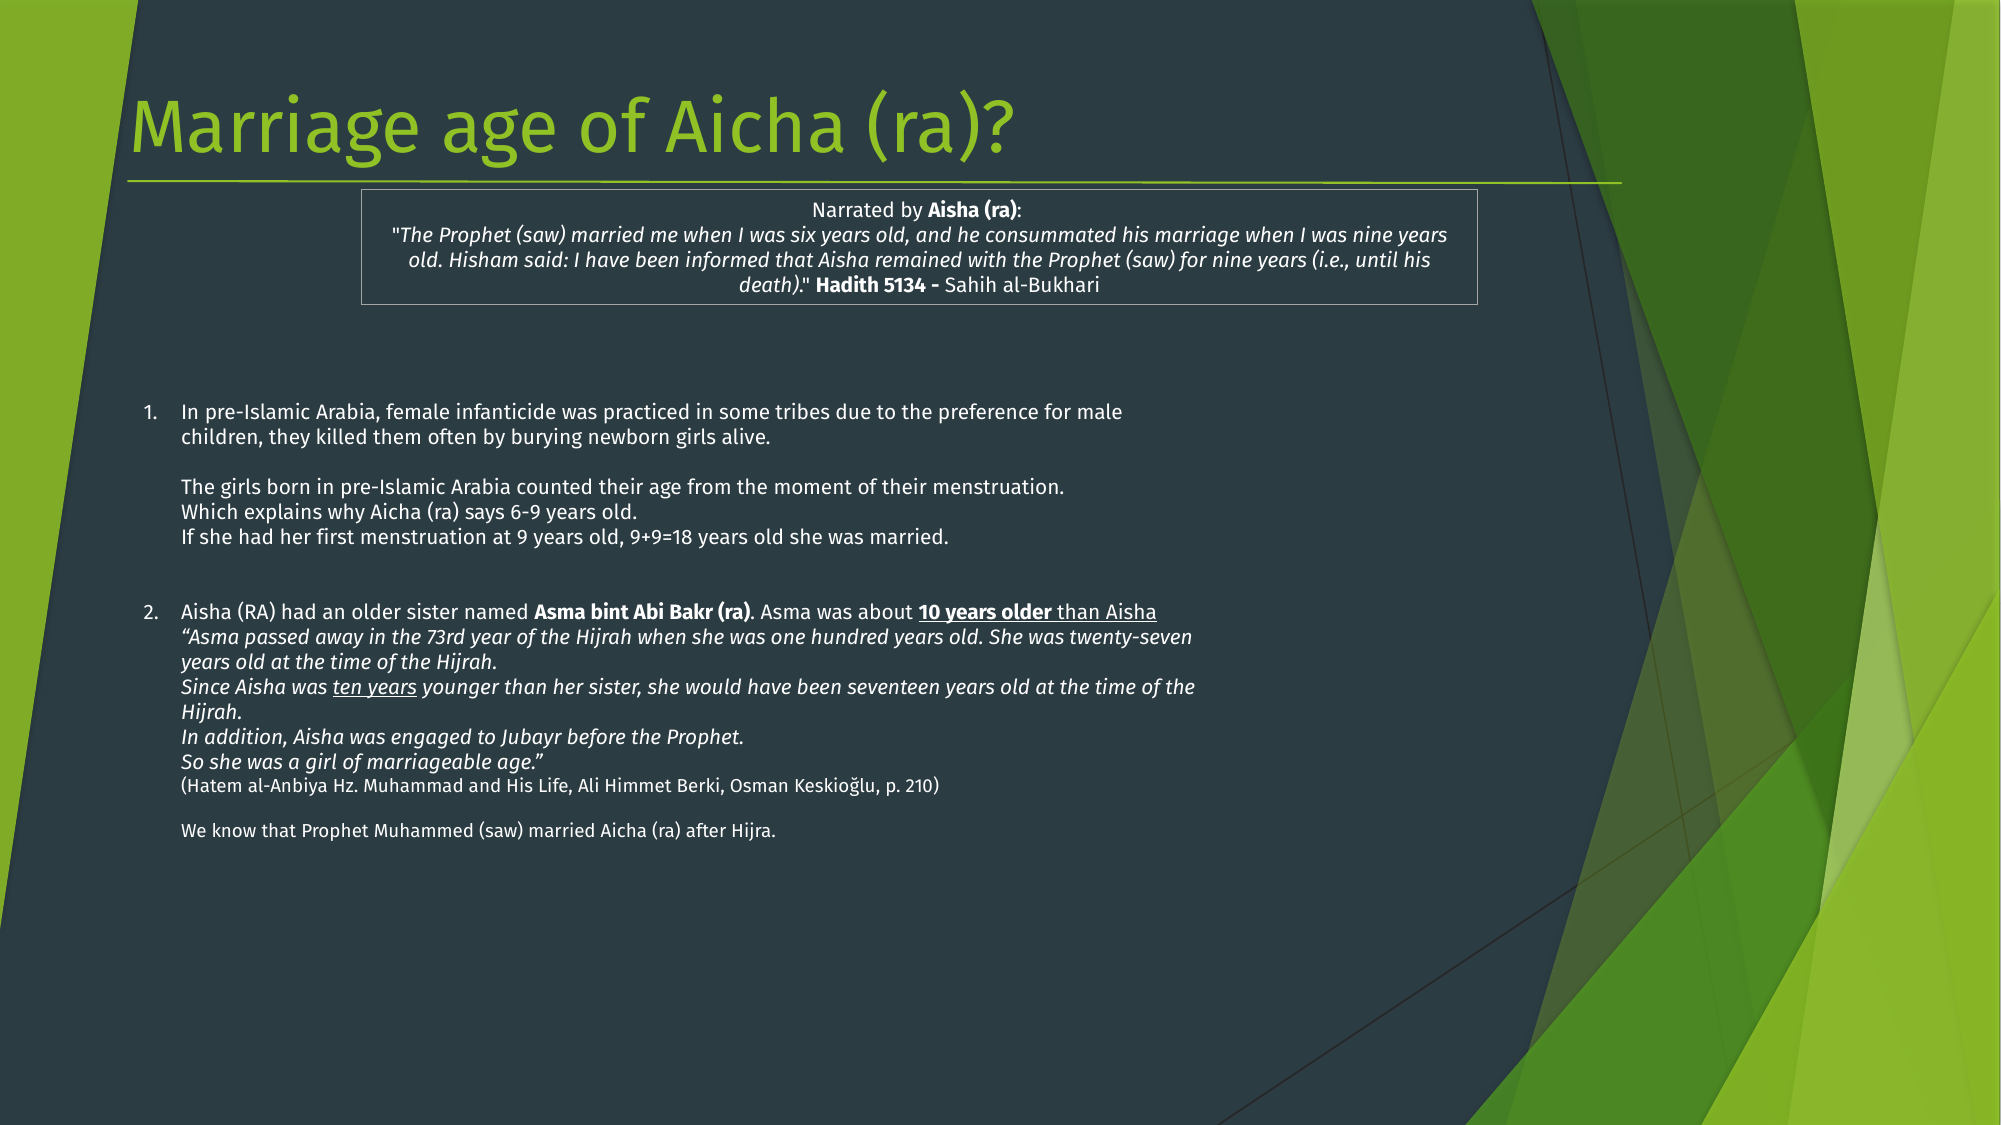

# Marriage age of Aicha (ra)?
Narrated by Aisha (ra):
"The Prophet (saw) married me when I was six years old, and he consummated his marriage when I was nine years old. Hisham said: I have been informed that Aisha remained with the Prophet (saw) for nine years (i.e., until his death)." Hadith 5134 - Sahih al-Bukhari
In pre-Islamic Arabia, female infanticide was practiced in some tribes due to the preference for male children, they killed them often by burying newborn girls alive.
The girls born in pre-Islamic Arabia counted their age from the moment of their menstruation.
Which explains why Aicha (ra) says 6-9 years old.
If she had her first menstruation at 9 years old, 9+9=18 years old she was married.

Aisha (RA) had an older sister named Asma bint Abi Bakr (ra). Asma was about 10 years older than Aisha
“Asma passed away in the 73rd year of the Hijrah when she was one hundred years old. She was twenty-seven years old at the time of the Hijrah.
Since Aisha was ten years younger than her sister, she would have been seventeen years old at the time of the Hijrah.
In addition, Aisha was engaged to Jubayr before the Prophet.
So she was a girl of marriageable age.”
(Hatem al-Anbiya Hz. Muhammad and His Life, Ali Himmet Berki, Osman Keskioğlu, p. 210)
We know that Prophet Muhammed (saw) married Aicha (ra) after Hijra.